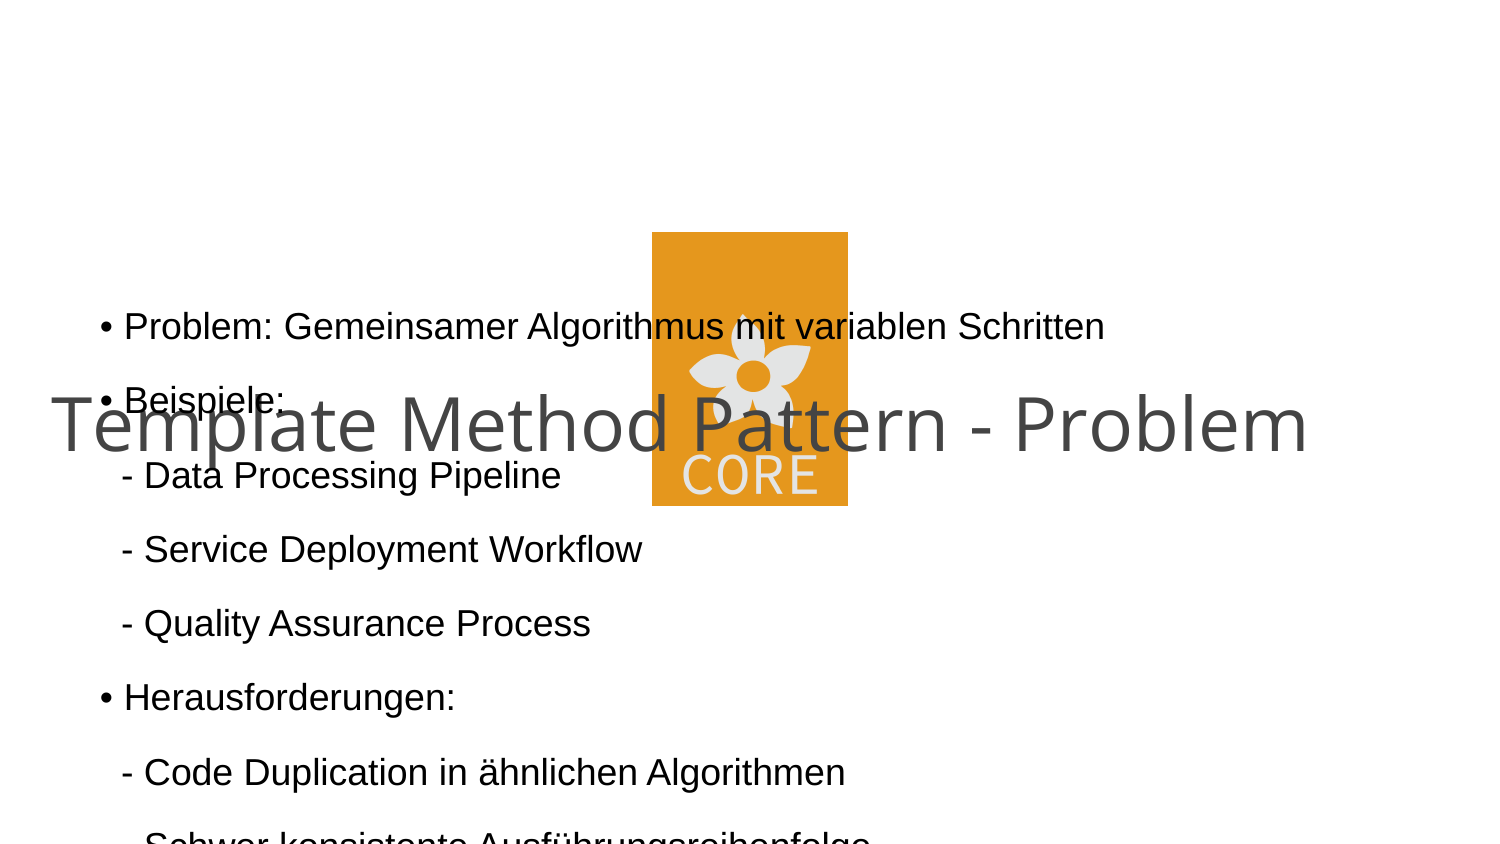

# Template Method Pattern - Problem

• Problem: Gemeinsamer Algorithmus mit variablen Schritten
• Beispiele:
  - Data Processing Pipeline
  - Service Deployment Workflow
  - Quality Assurance Process
• Herausforderungen:
  - Code Duplication in ähnlichen Algorithmen
  - Schwer konsistente Ausführungsreihenfolge
  - Varianten schwer zu erweitern
• Telekom Use Case:
  - Service Provisioning Process
  - Gemeinsame Schritte, unterschiedliche Services